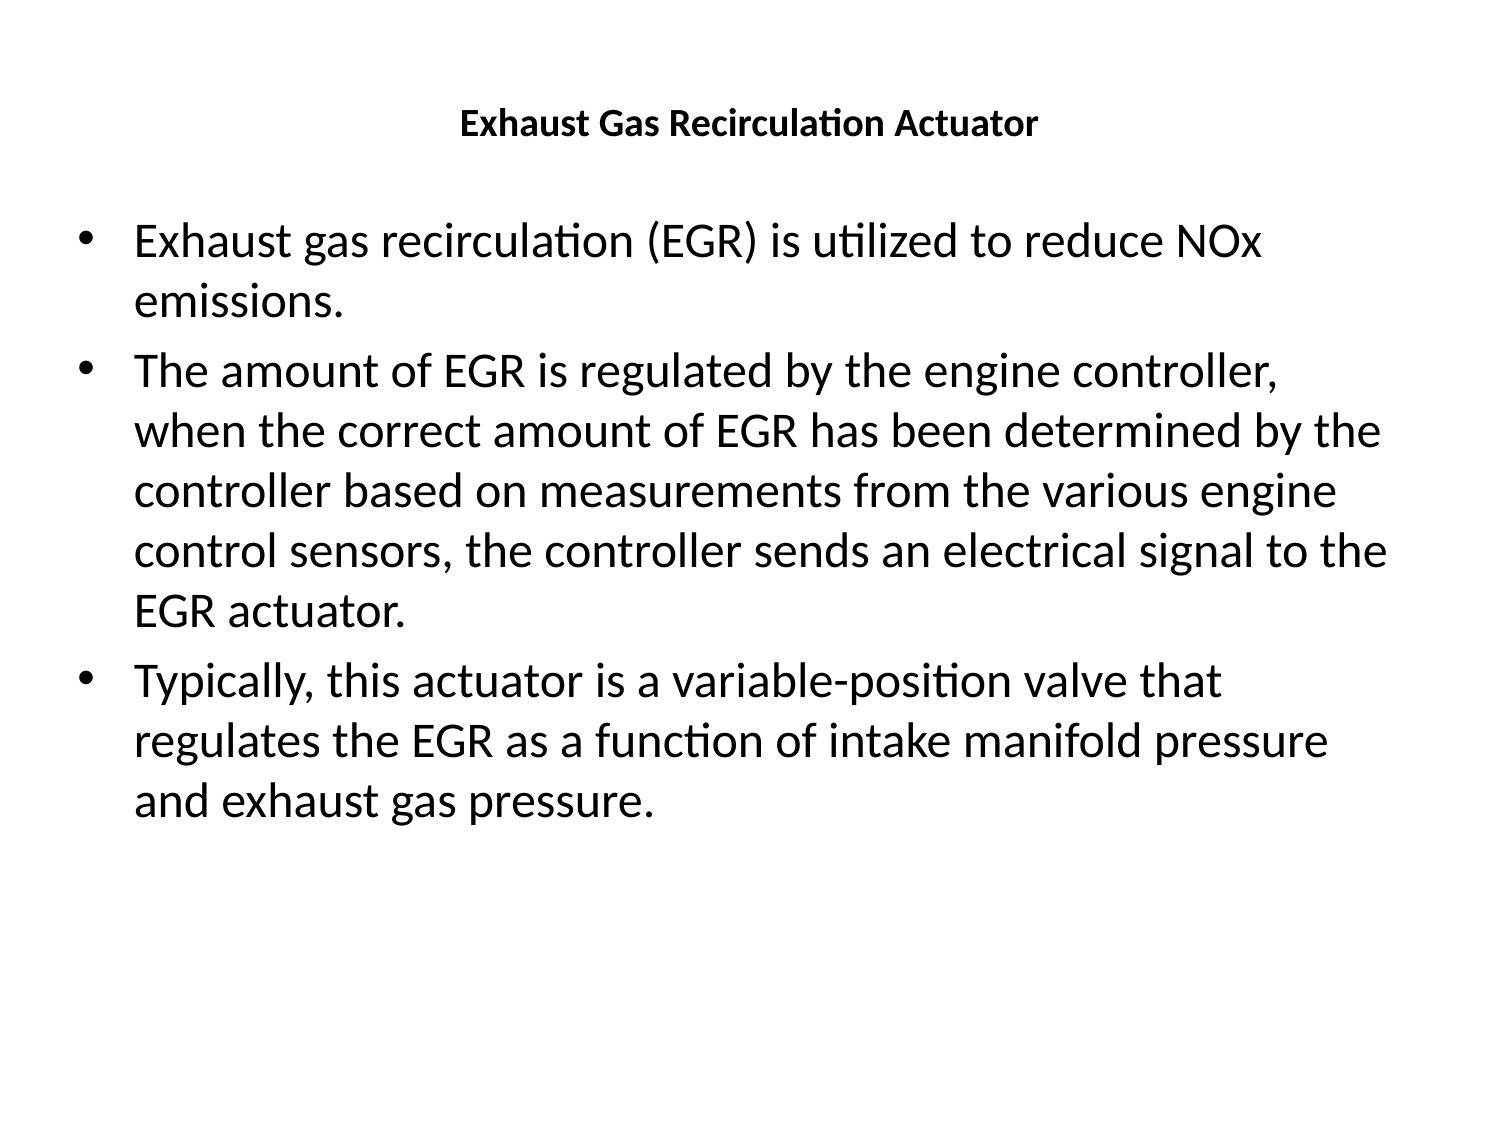

# Exhaust Gas Recirculation Actuator
Exhaust gas recirculation (EGR) is utilized to reduce NOx emissions.
The amount of EGR is regulated by the engine controller, when the correct amount of EGR has been determined by the controller based on measurements from the various engine control sensors, the controller sends an electrical signal to the EGR actuator.
Typically, this actuator is a variable-position valve that regulates the EGR as a function of intake manifold pressure and exhaust gas pressure.